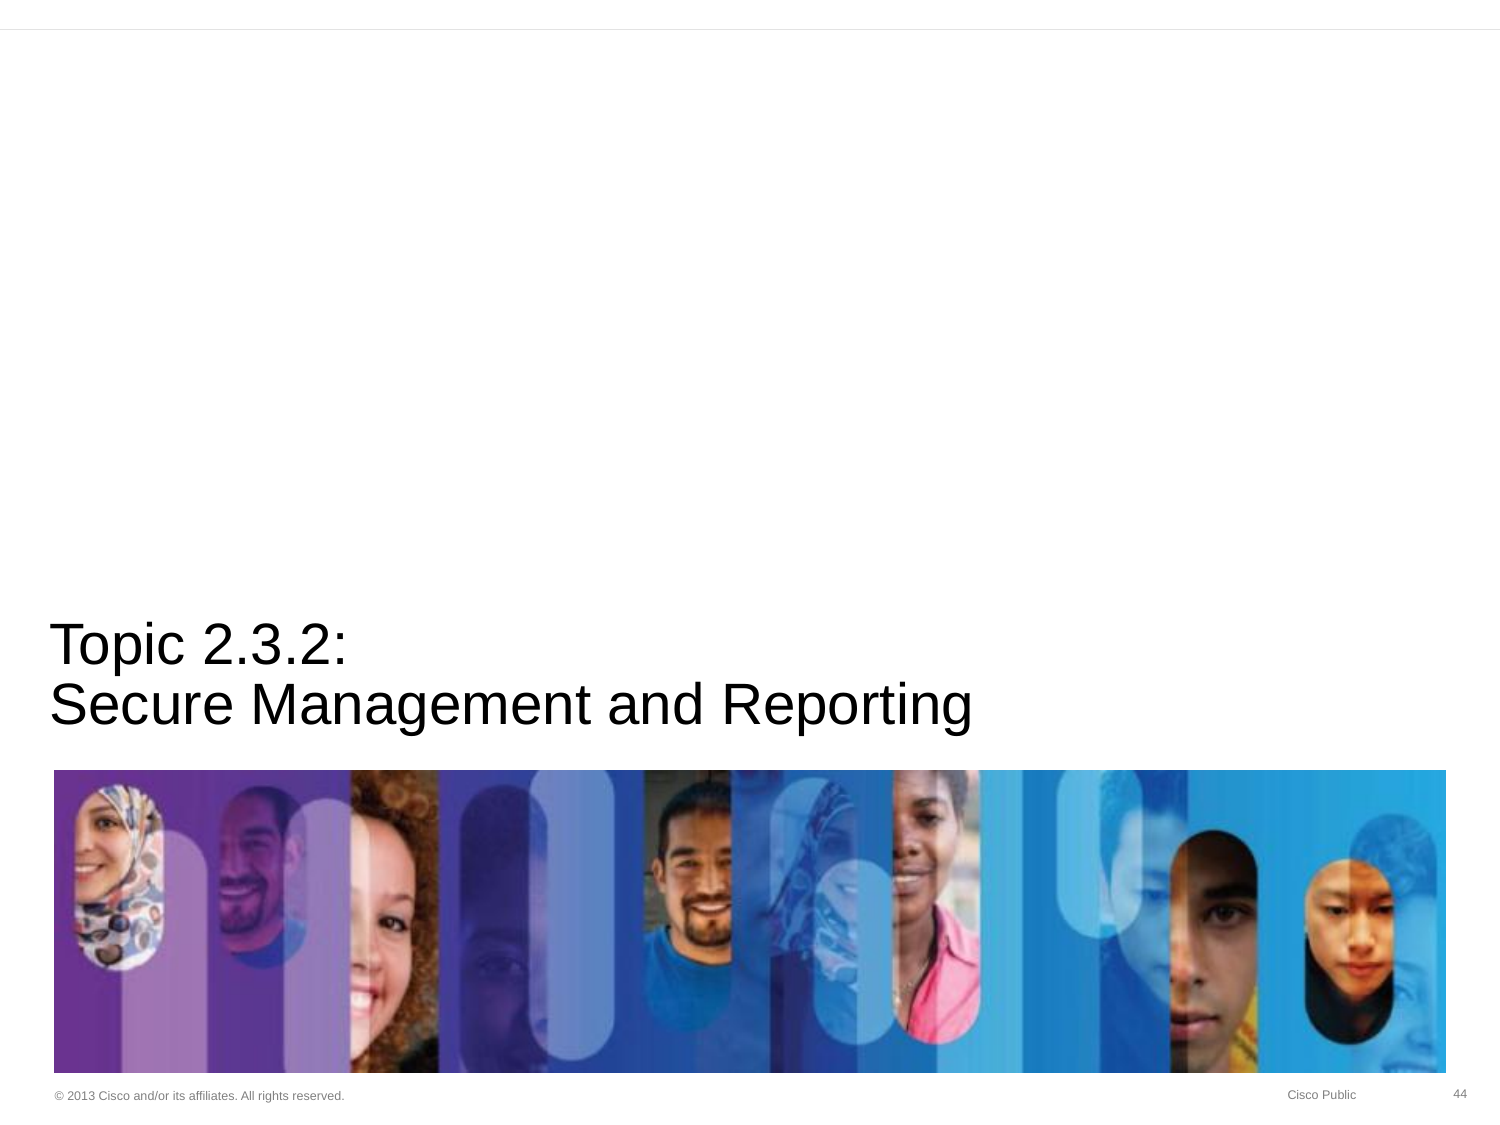

# Topic 2.3.2: Secure Management and Reporting